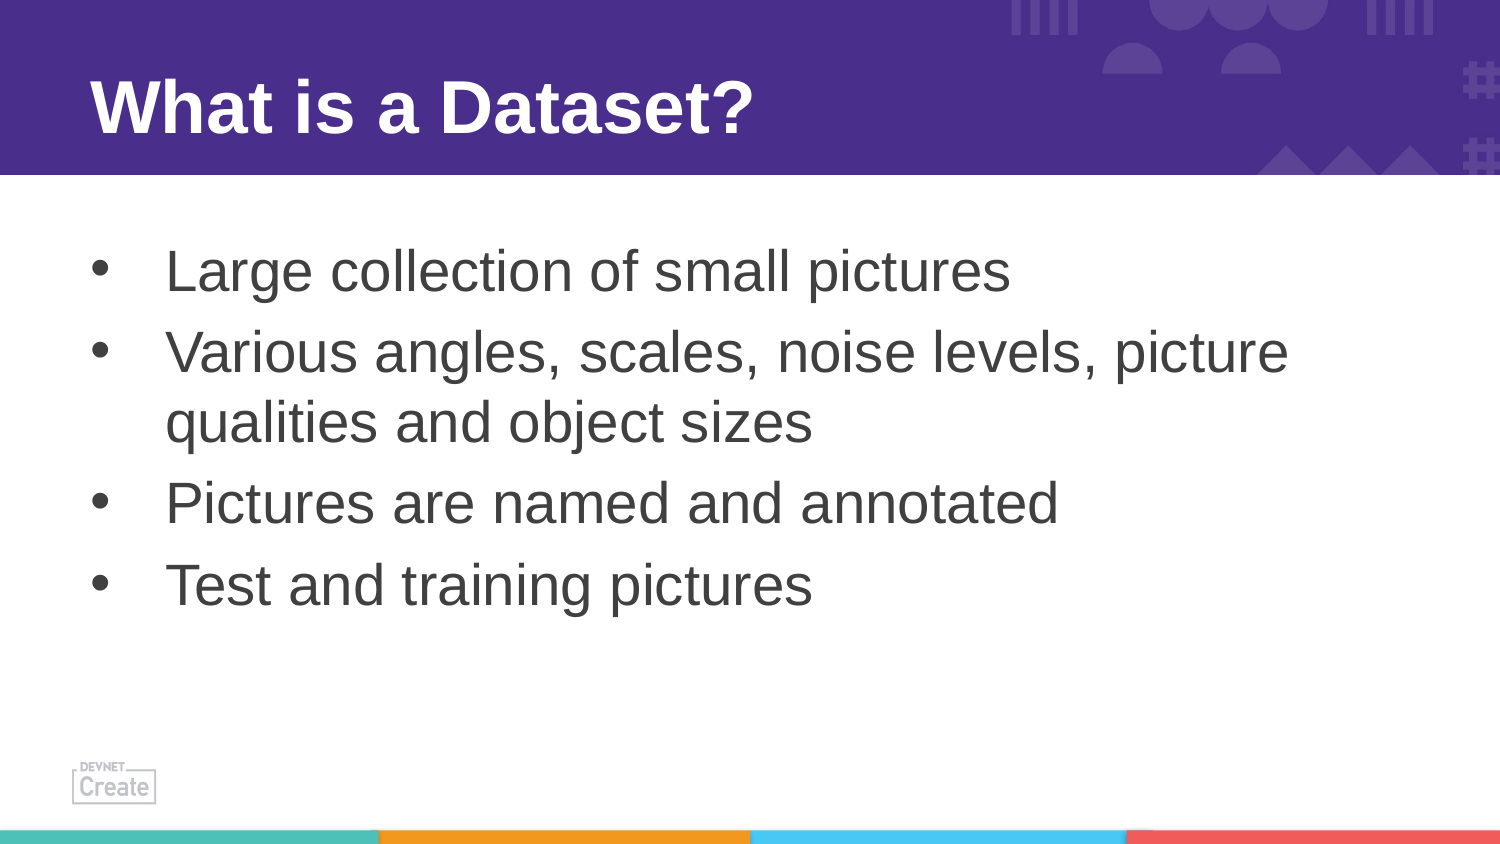

# What is a Dataset?
Large collection of small pictures
Various angles, scales, noise levels, picture qualities and object sizes
Pictures are named and annotated
Test and training pictures